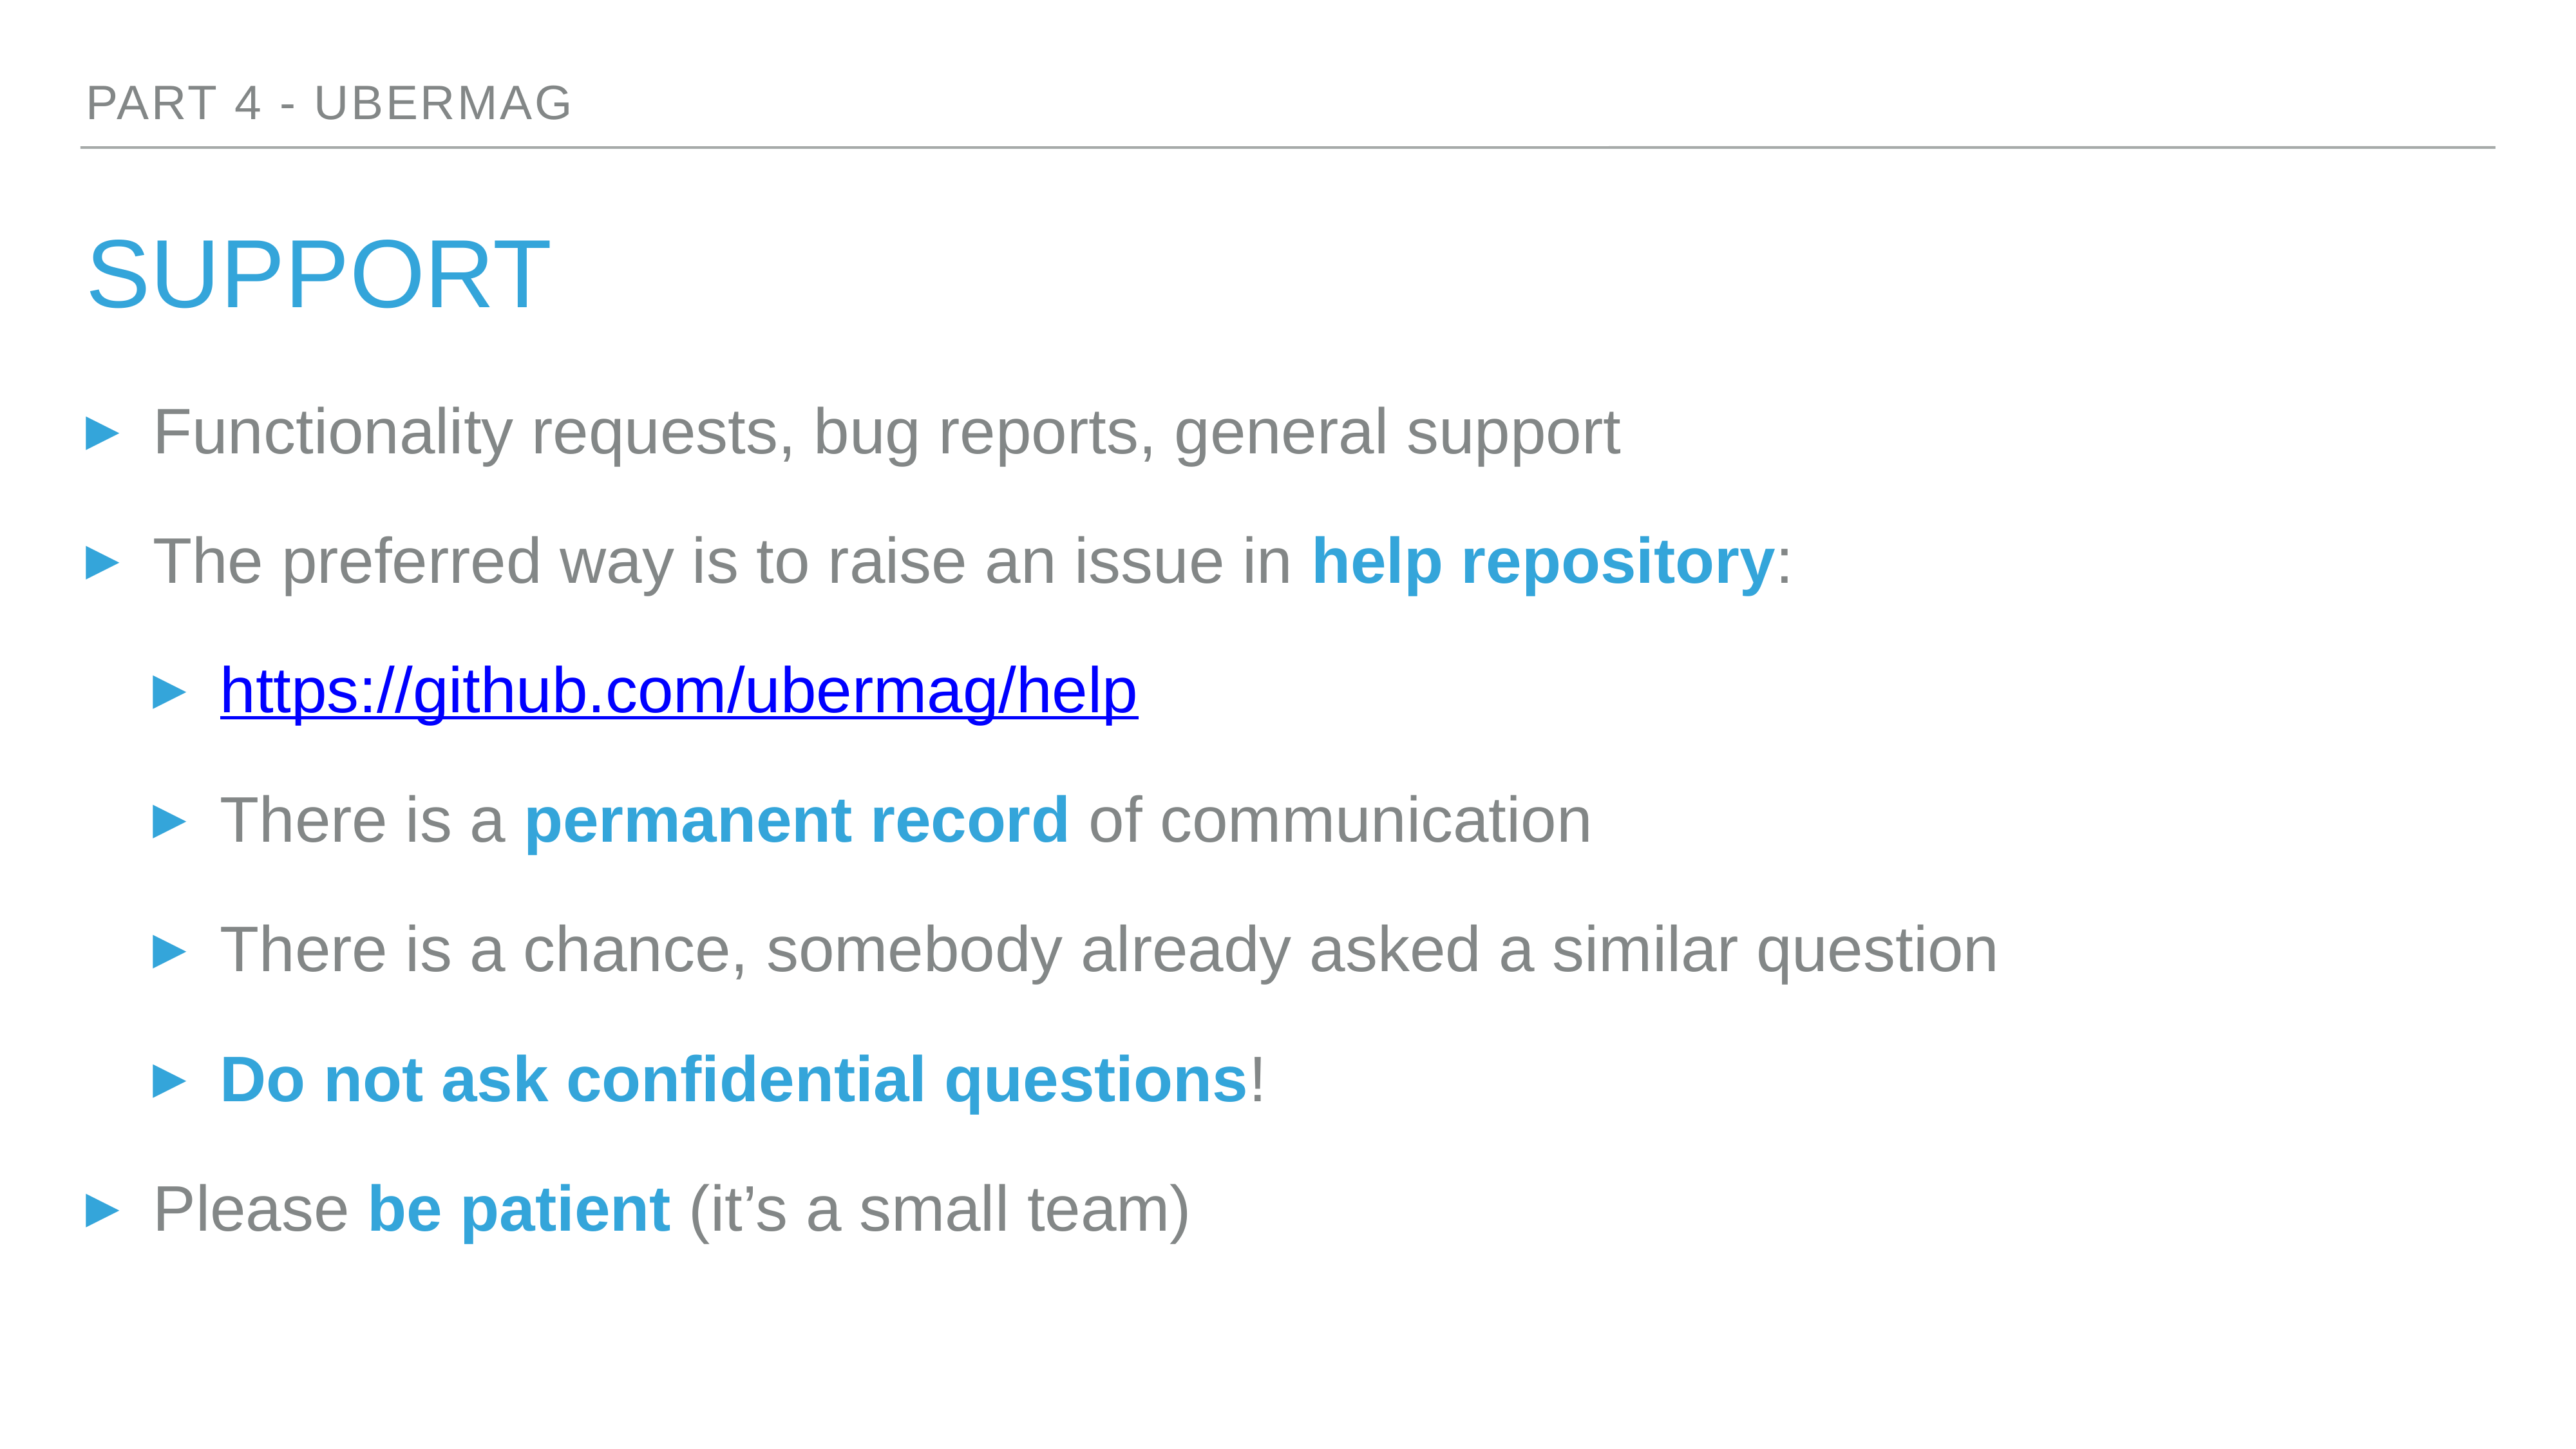

Part 4 - Ubermag
# Support
Functionality requests, bug reports, general support
The preferred way is to raise an issue in help repository:
https://github.com/ubermag/help
There is a permanent record of communication
There is a chance, somebody already asked a similar question
Do not ask confidential questions!
Please be patient (it’s a small team)